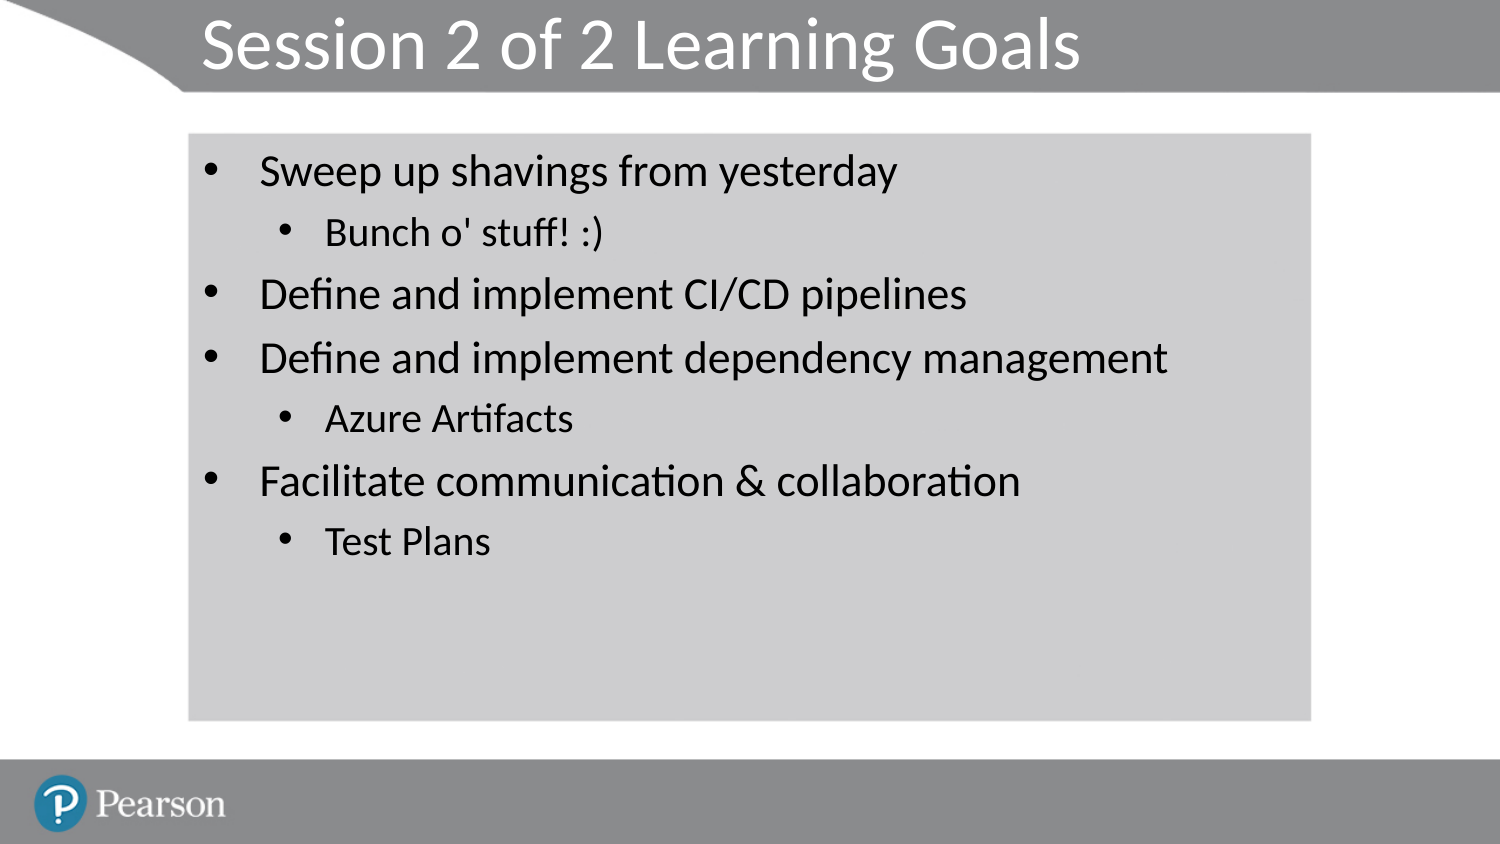

# Session 2 of 2 Learning Goals
Sweep up shavings from yesterday
Bunch o' stuff! :)
Define and implement CI/CD pipelines
Define and implement dependency management
Azure Artifacts
Facilitate communication & collaboration
Test Plans